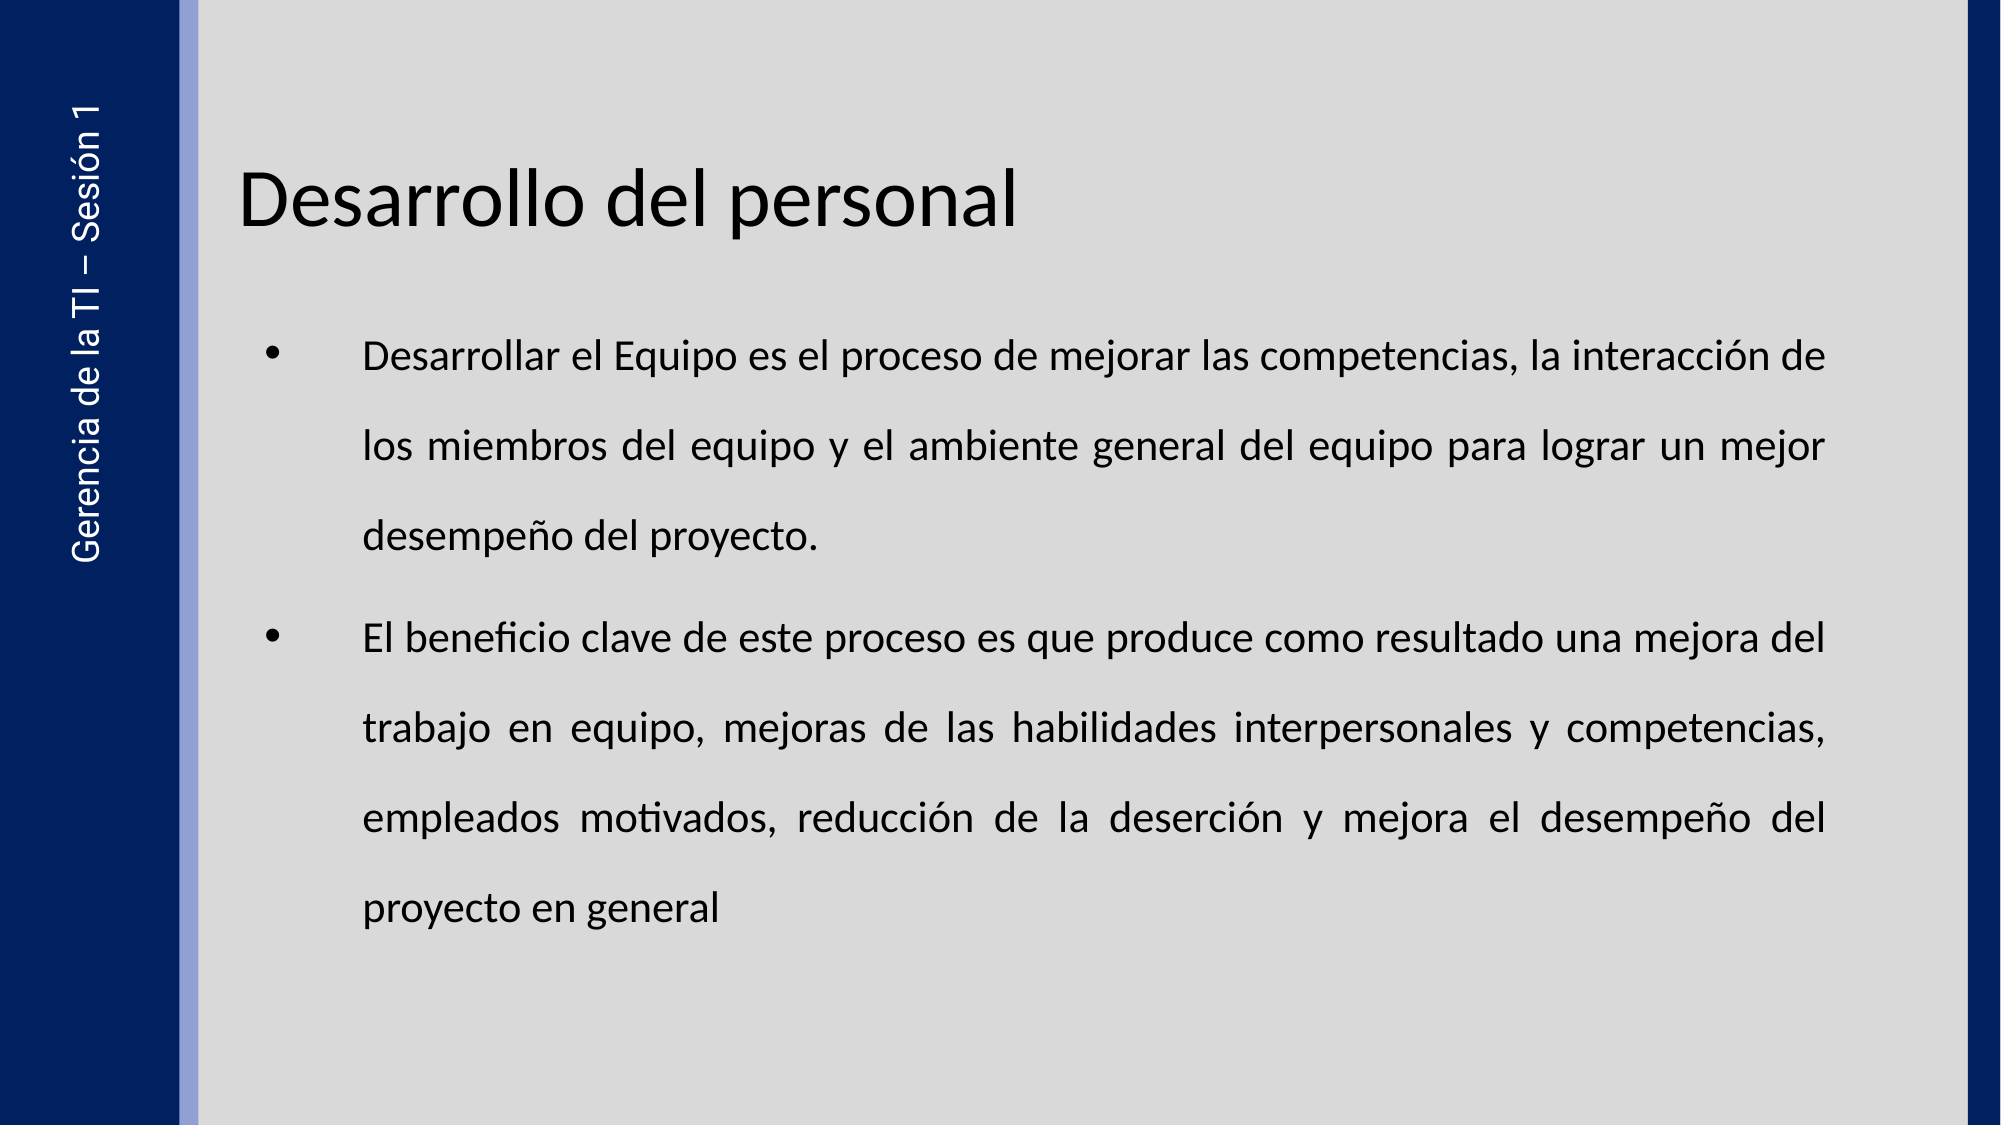

Desarrollo del personal
Desarrollar el Equipo es el proceso de mejorar las competencias, la interacción de los miembros del equipo y el ambiente general del equipo para lograr un mejor desempeño del proyecto.
El beneficio clave de este proceso es que produce como resultado una mejora del trabajo en equipo, mejoras de las habilidades interpersonales y competencias, empleados motivados, reducción de la deserción y mejora el desempeño del proyecto en general
Gerencia de la TI – Sesión 1